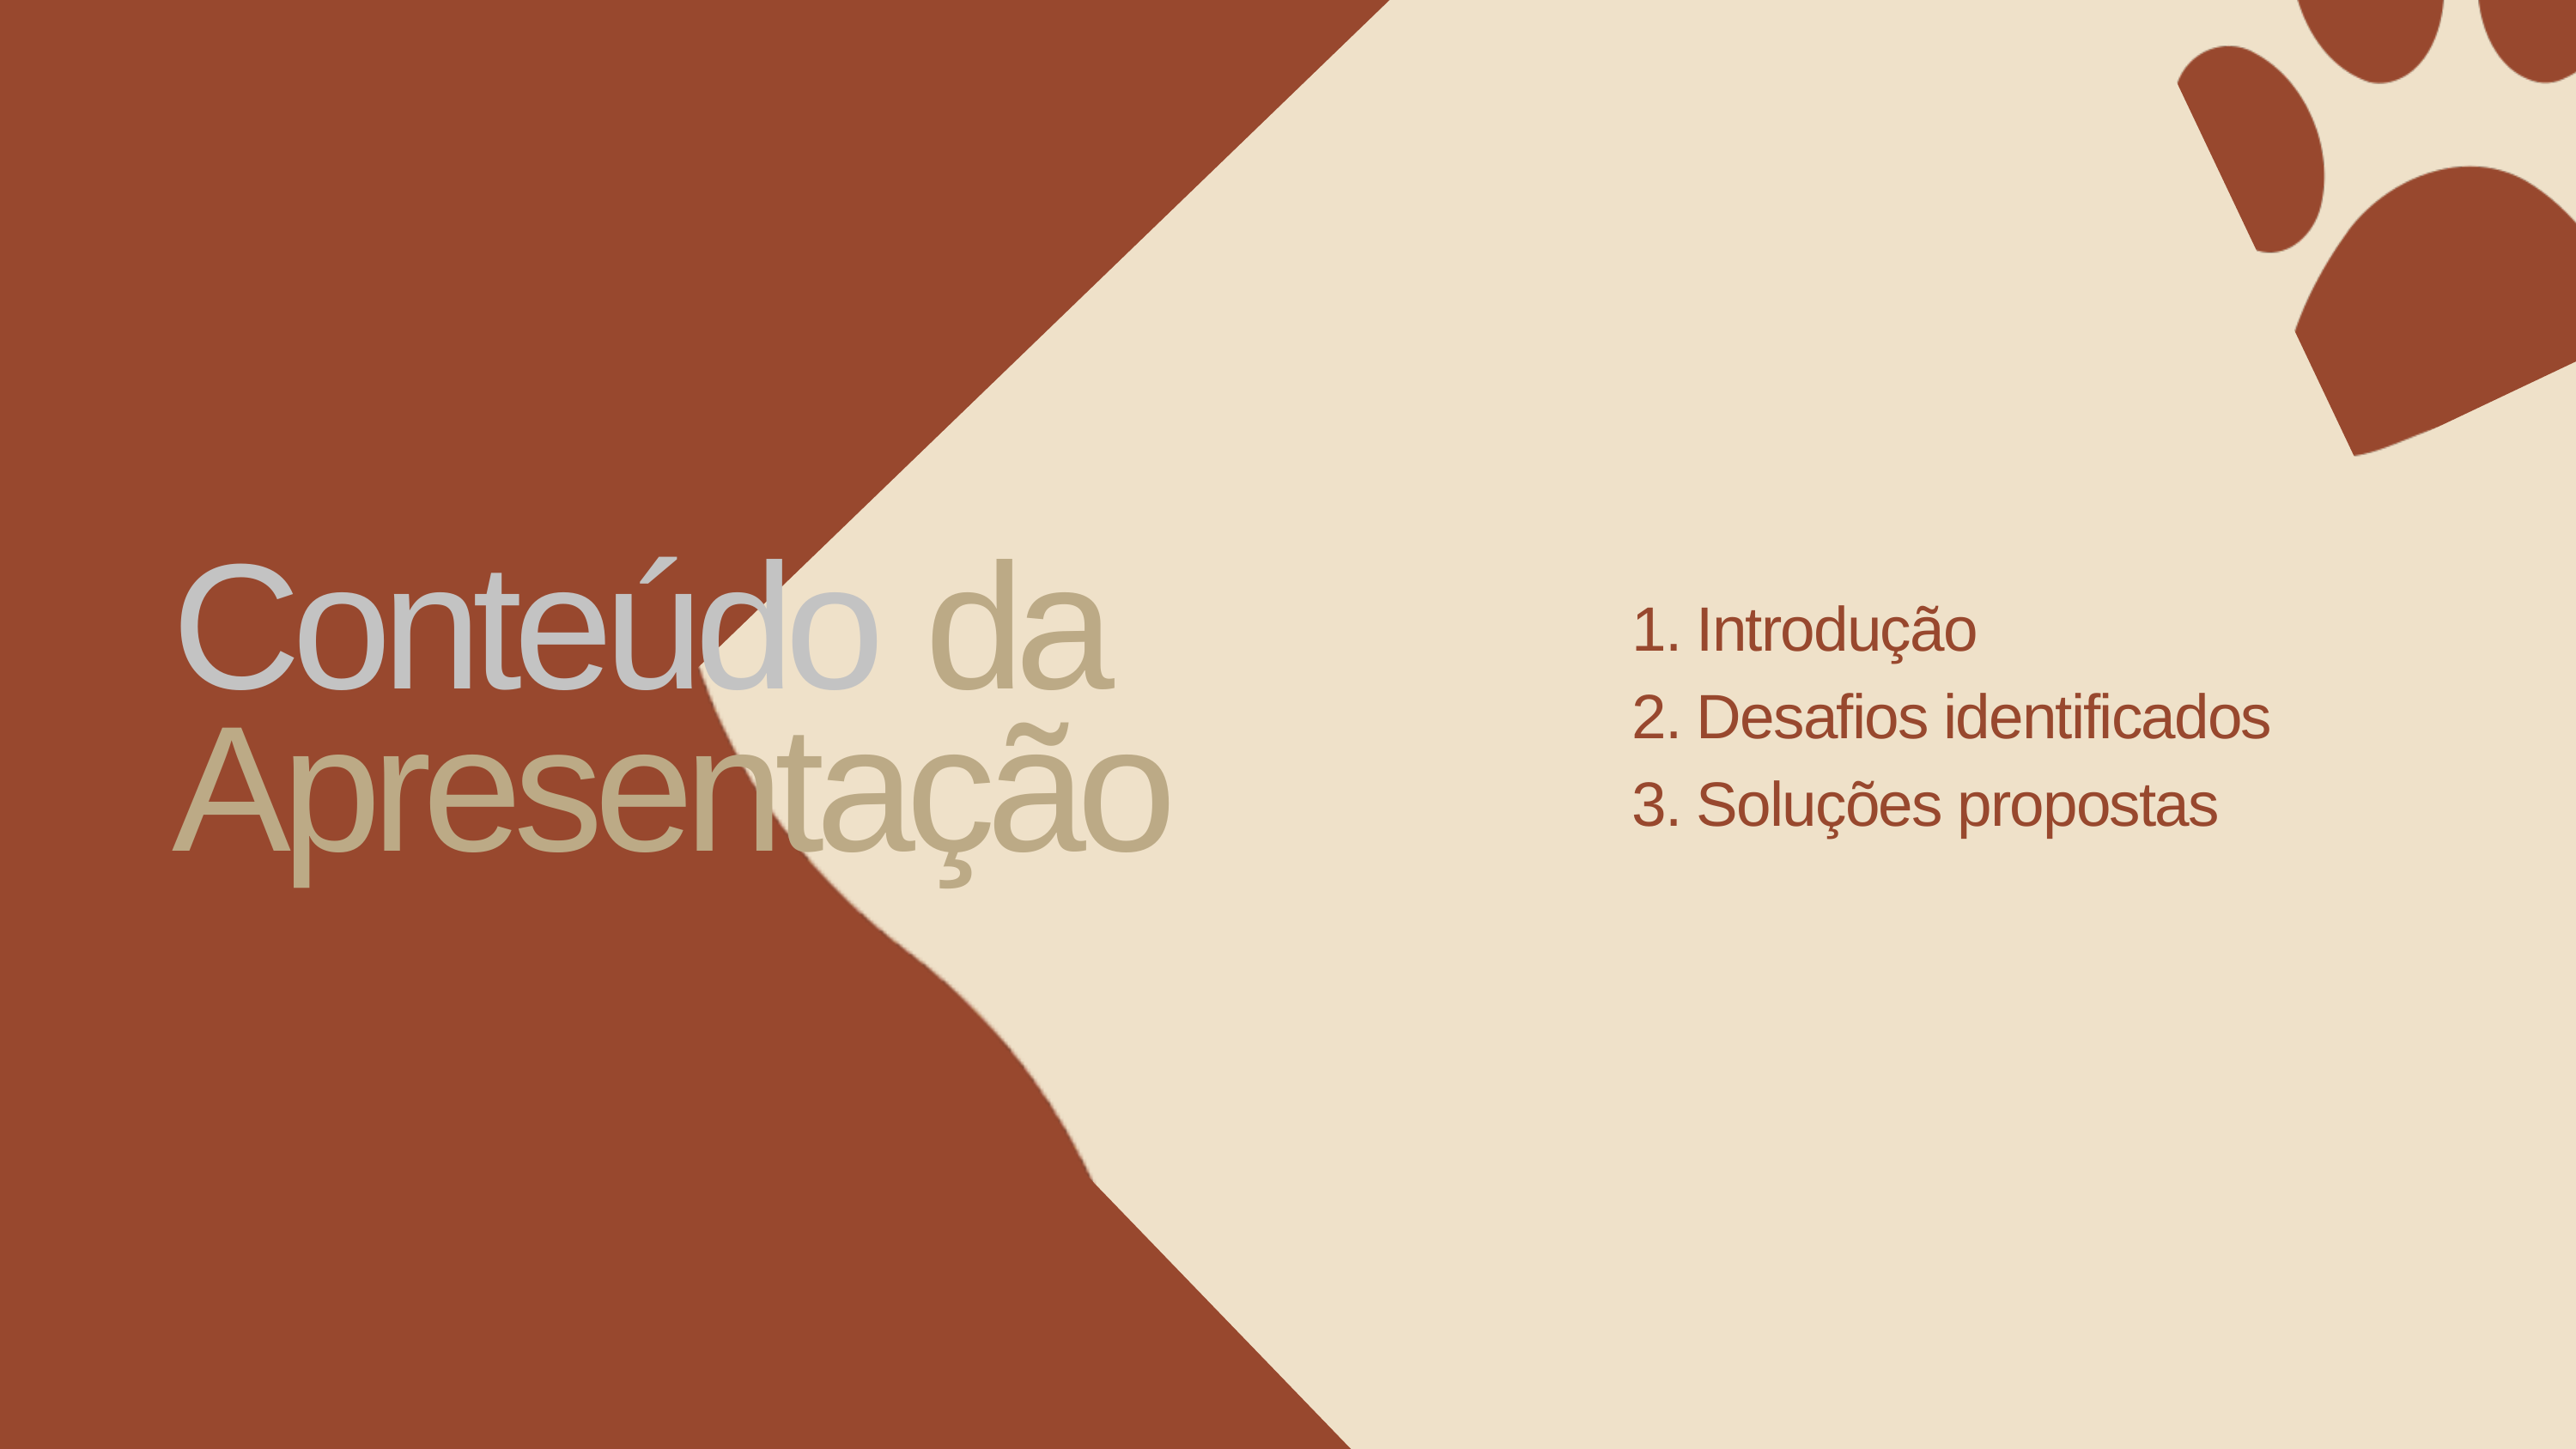

Conteúdo da Apresentação
1. Introdução
2. Desafios identificados
3. Soluções propostas